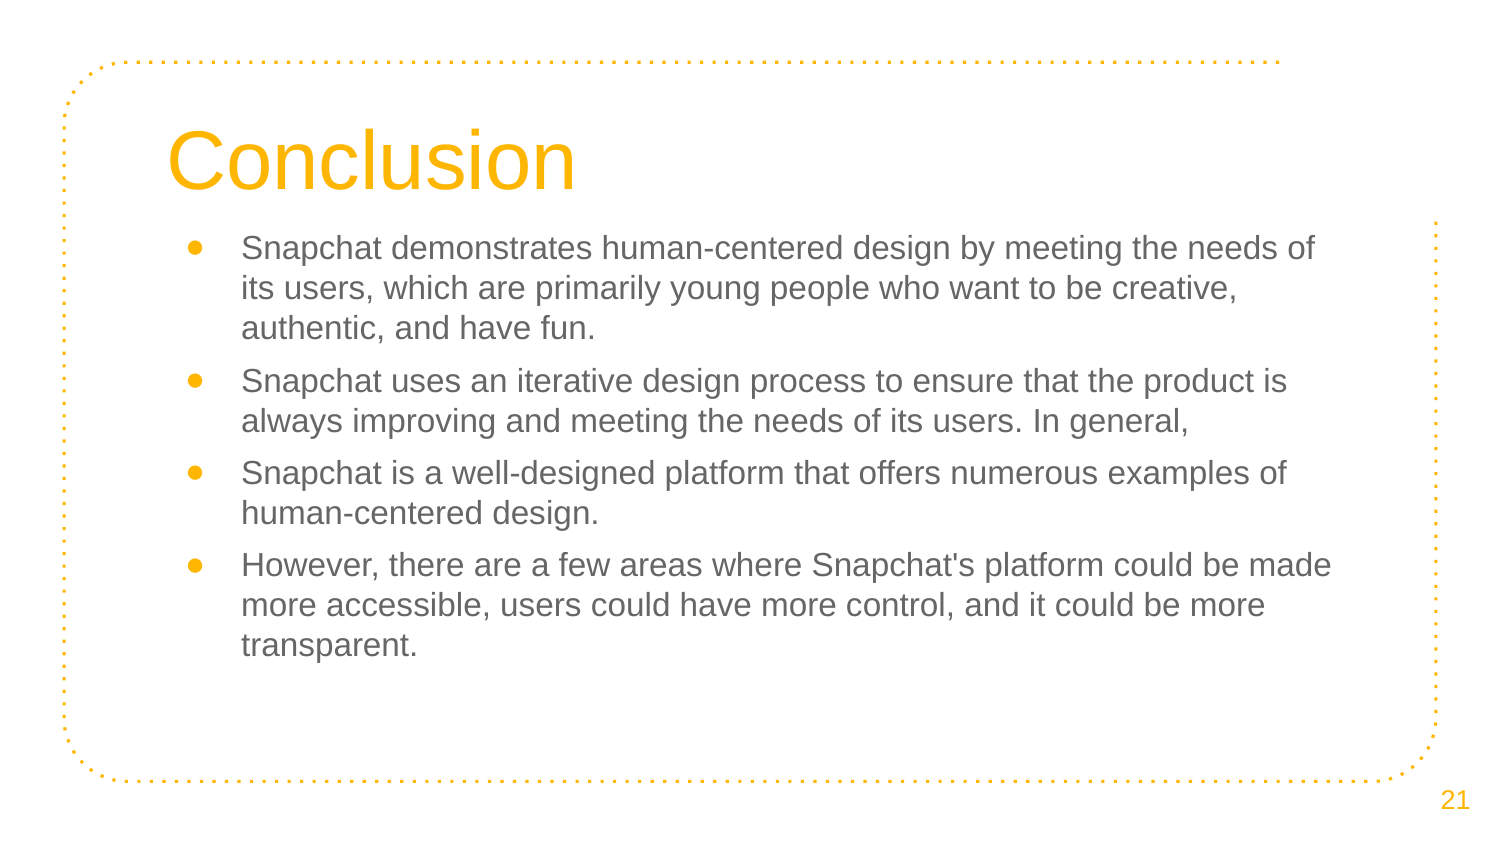

# Conclusion
Snapchat demonstrates human-centered design by meeting the needs of its users, which are primarily young people who want to be creative, authentic, and have fun.
Snapchat uses an iterative design process to ensure that the product is always improving and meeting the needs of its users. In general,
Snapchat is a well-designed platform that offers numerous examples of human-centered design.
However, there are a few areas where Snapchat's platform could be made more accessible, users could have more control, and it could be more transparent.

21